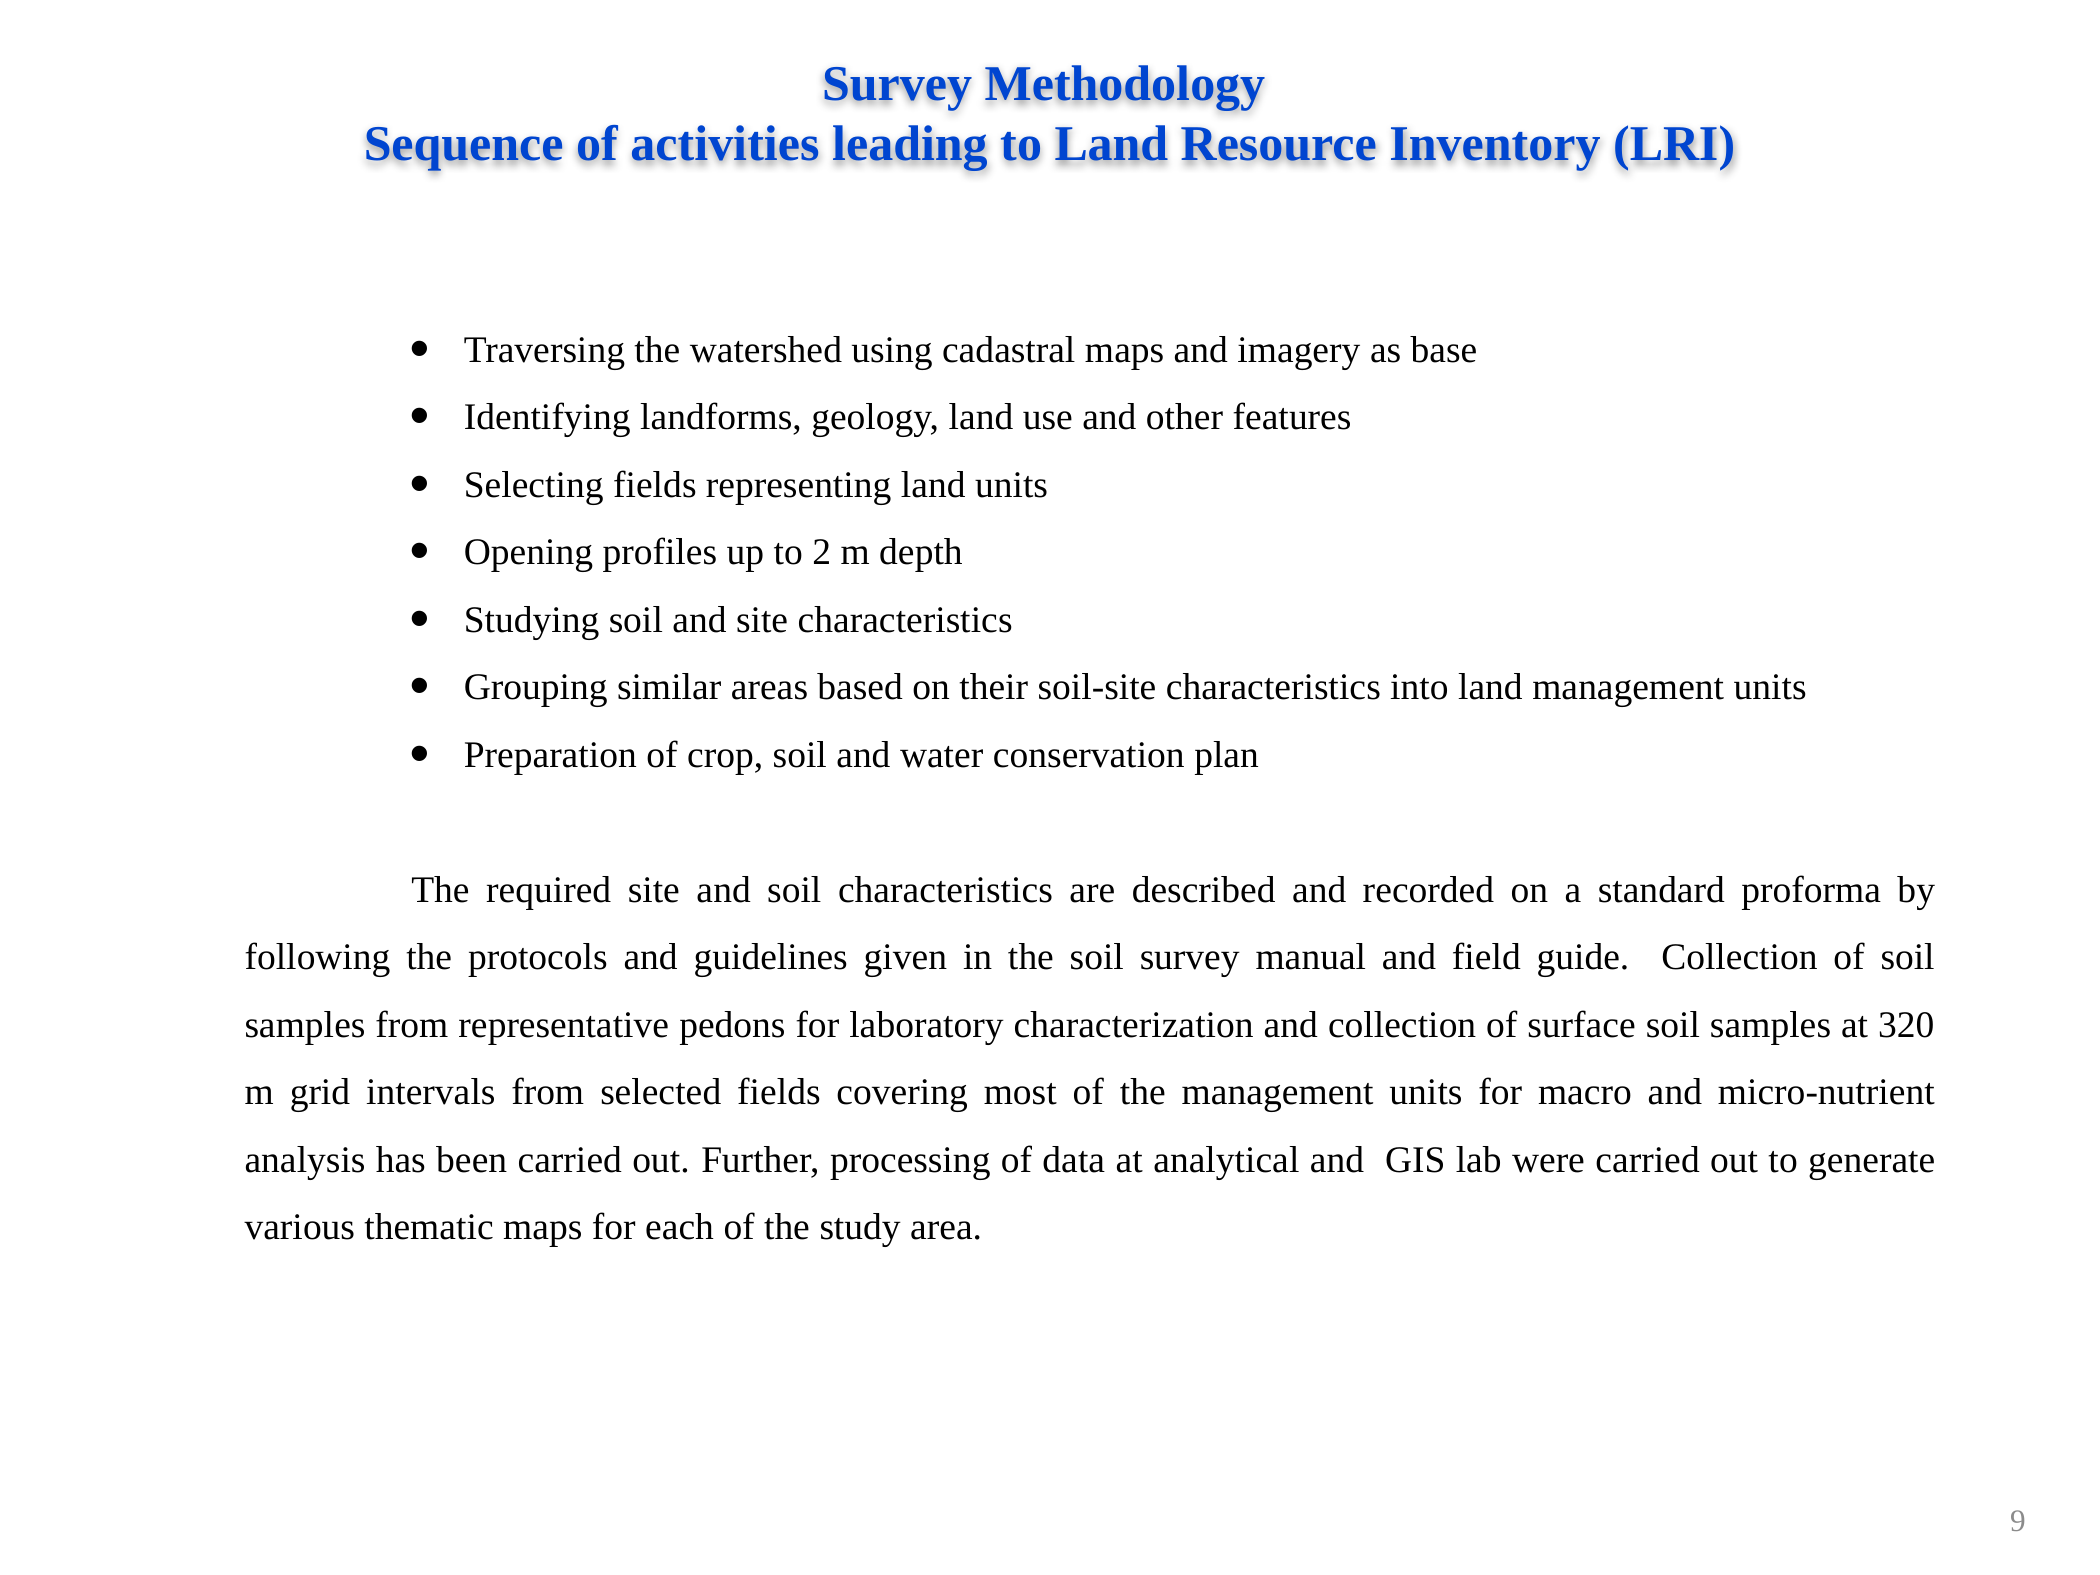

Survey Methodology
Sequence of activities leading to Land Resource Inventory (LRI)
  Traversing the watershed using cadastral maps and imagery as base
  Identifying landforms, geology, land use and other features
  Selecting fields representing land units
  Opening profiles up to 2 m depth
  Studying soil and site characteristics
  Grouping similar areas based on their soil-site characteristics into land management units
  Preparation of crop, soil and water conservation plan

	 The required site and soil characteristics are described and recorded on a standard proforma by following the protocols and guidelines given in the soil survey manual and field guide.  Collection of soil samples from representative pedons for laboratory characterization and collection of surface soil samples at 320 m grid intervals from selected fields covering most of the management units for macro and micro-nutrient analysis has been carried out. Further, processing of data at analytical and  GIS lab were carried out to generate various thematic maps for each of the study area.

9